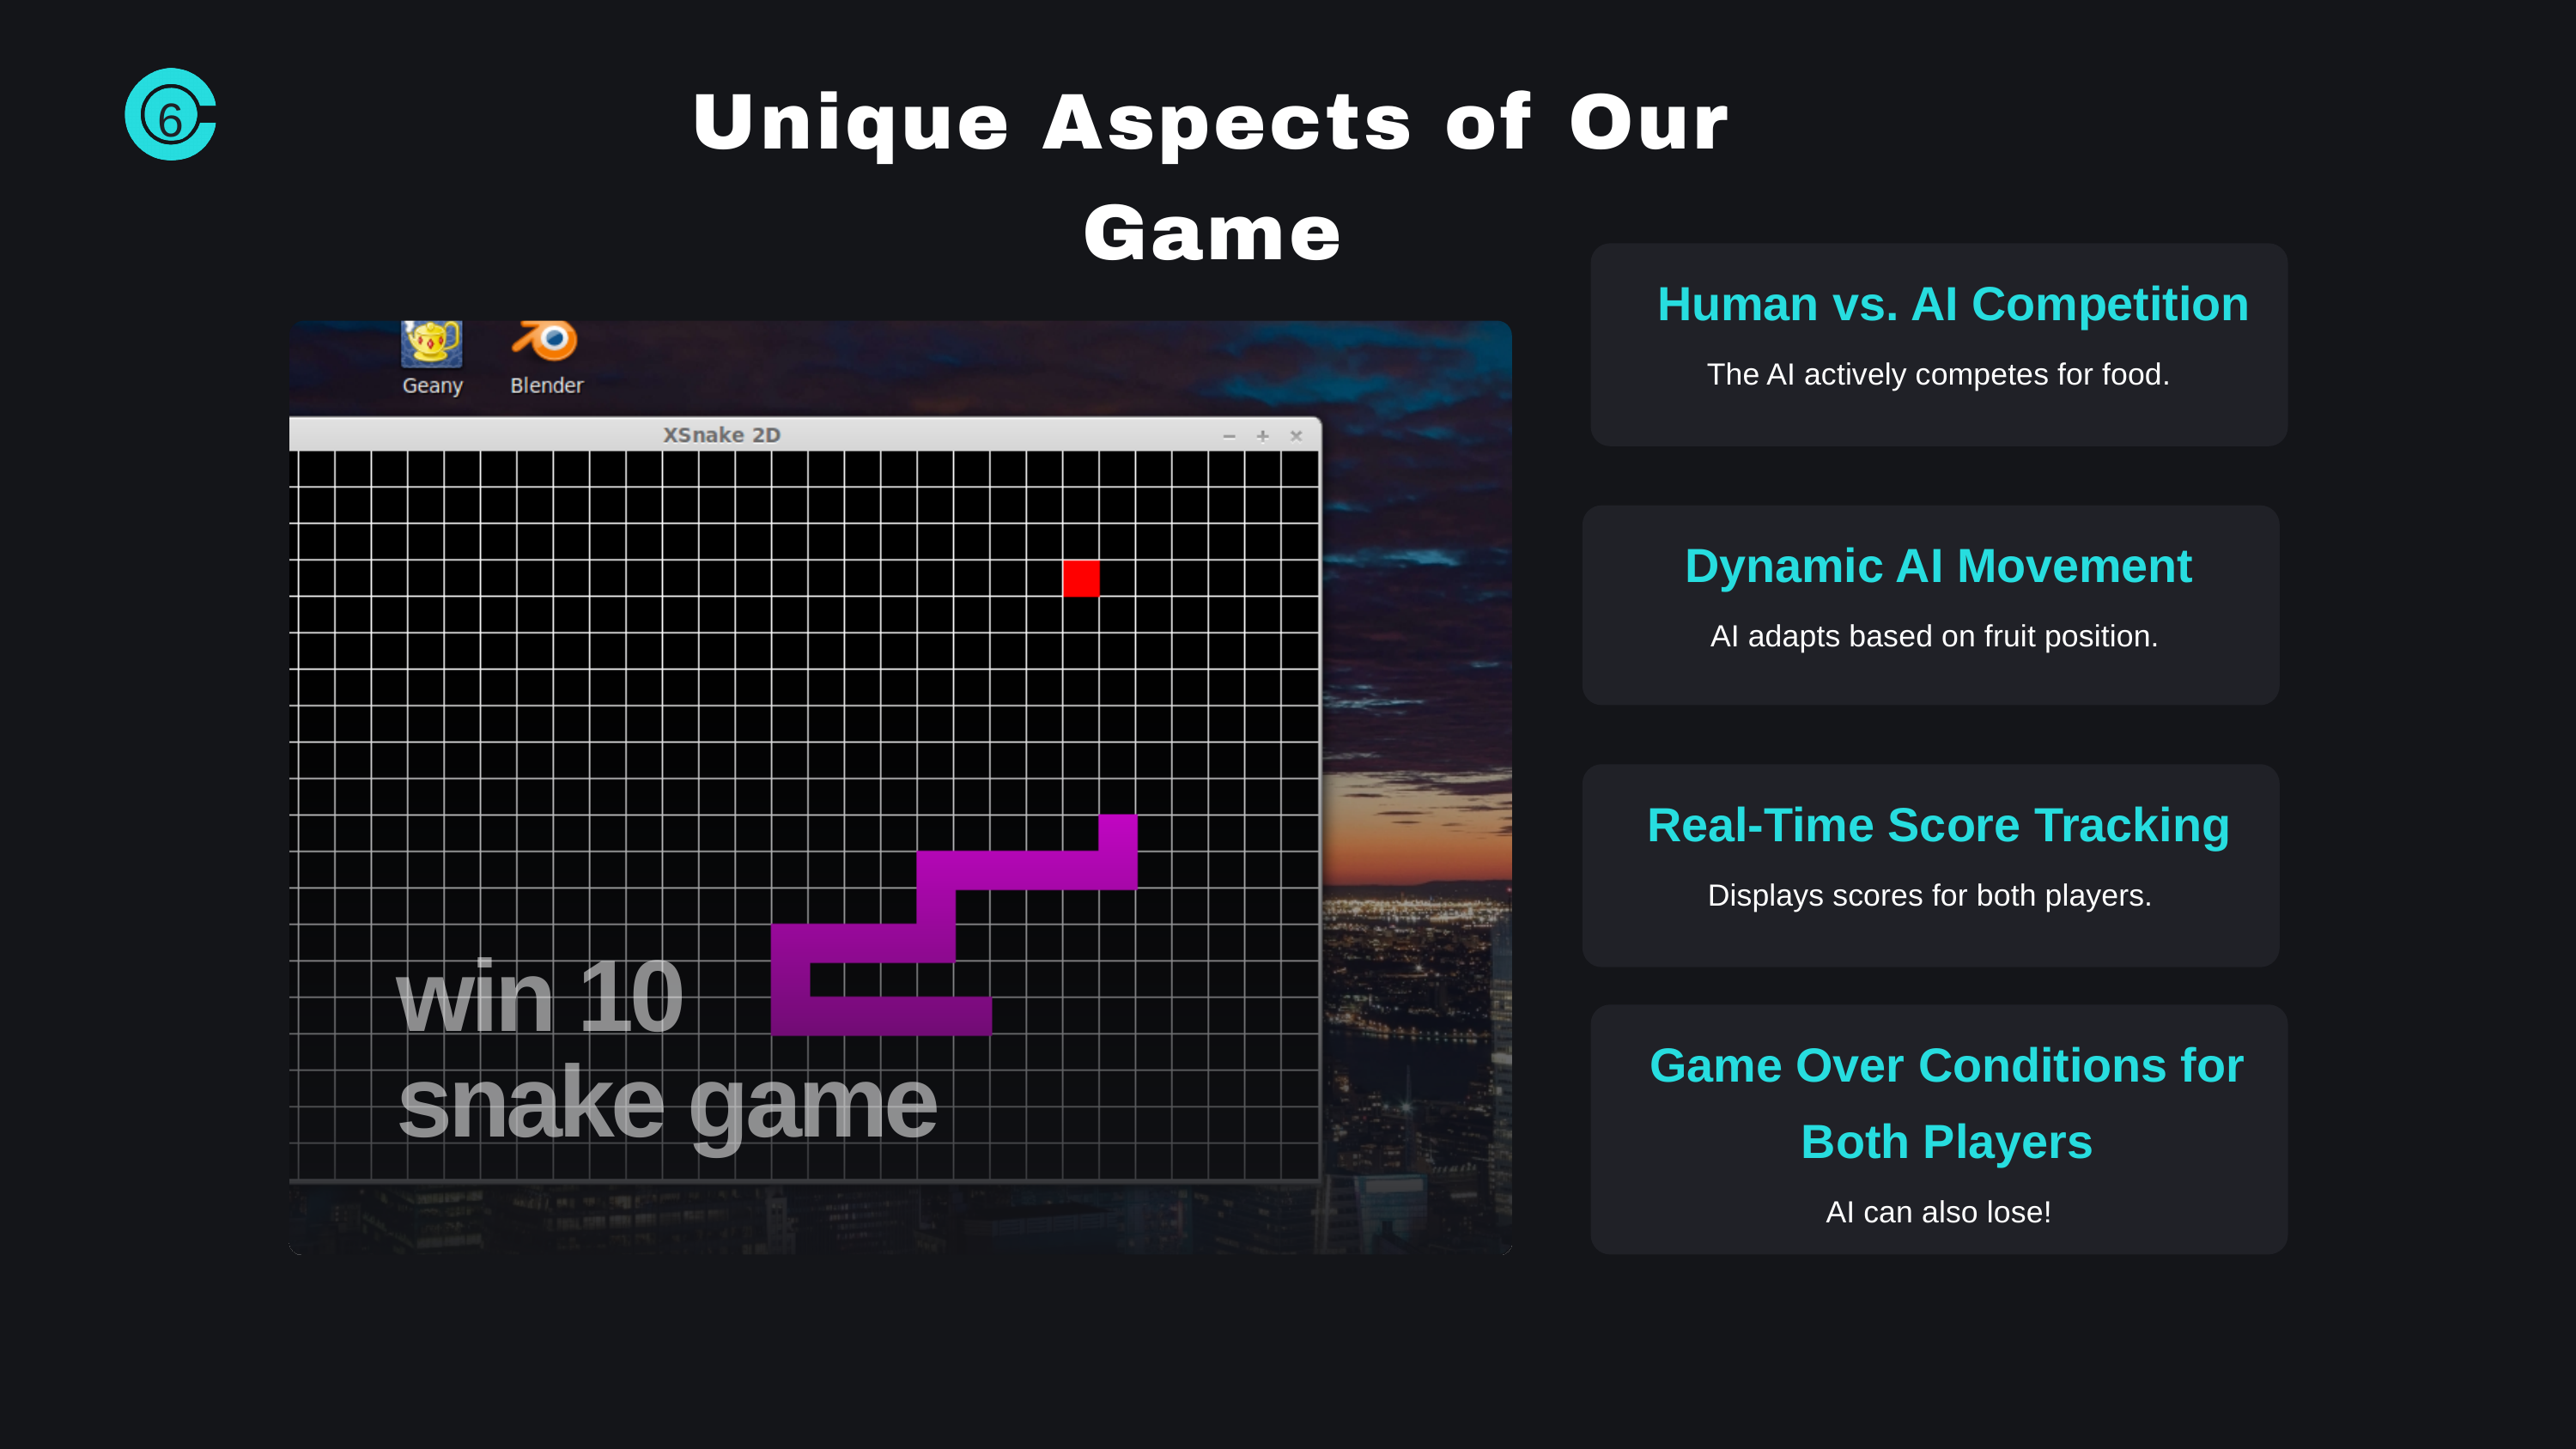

Unique Aspects of Our Game

6

 Human vs. AI Competition

The AI actively competes for food.

Dynamic AI Movement
 AI adapts based on fruit position.

Real-Time Score Tracking
Displays scores for both players.
win 10
snake game

Game Over Conditions for Both Players
AI can also lose!